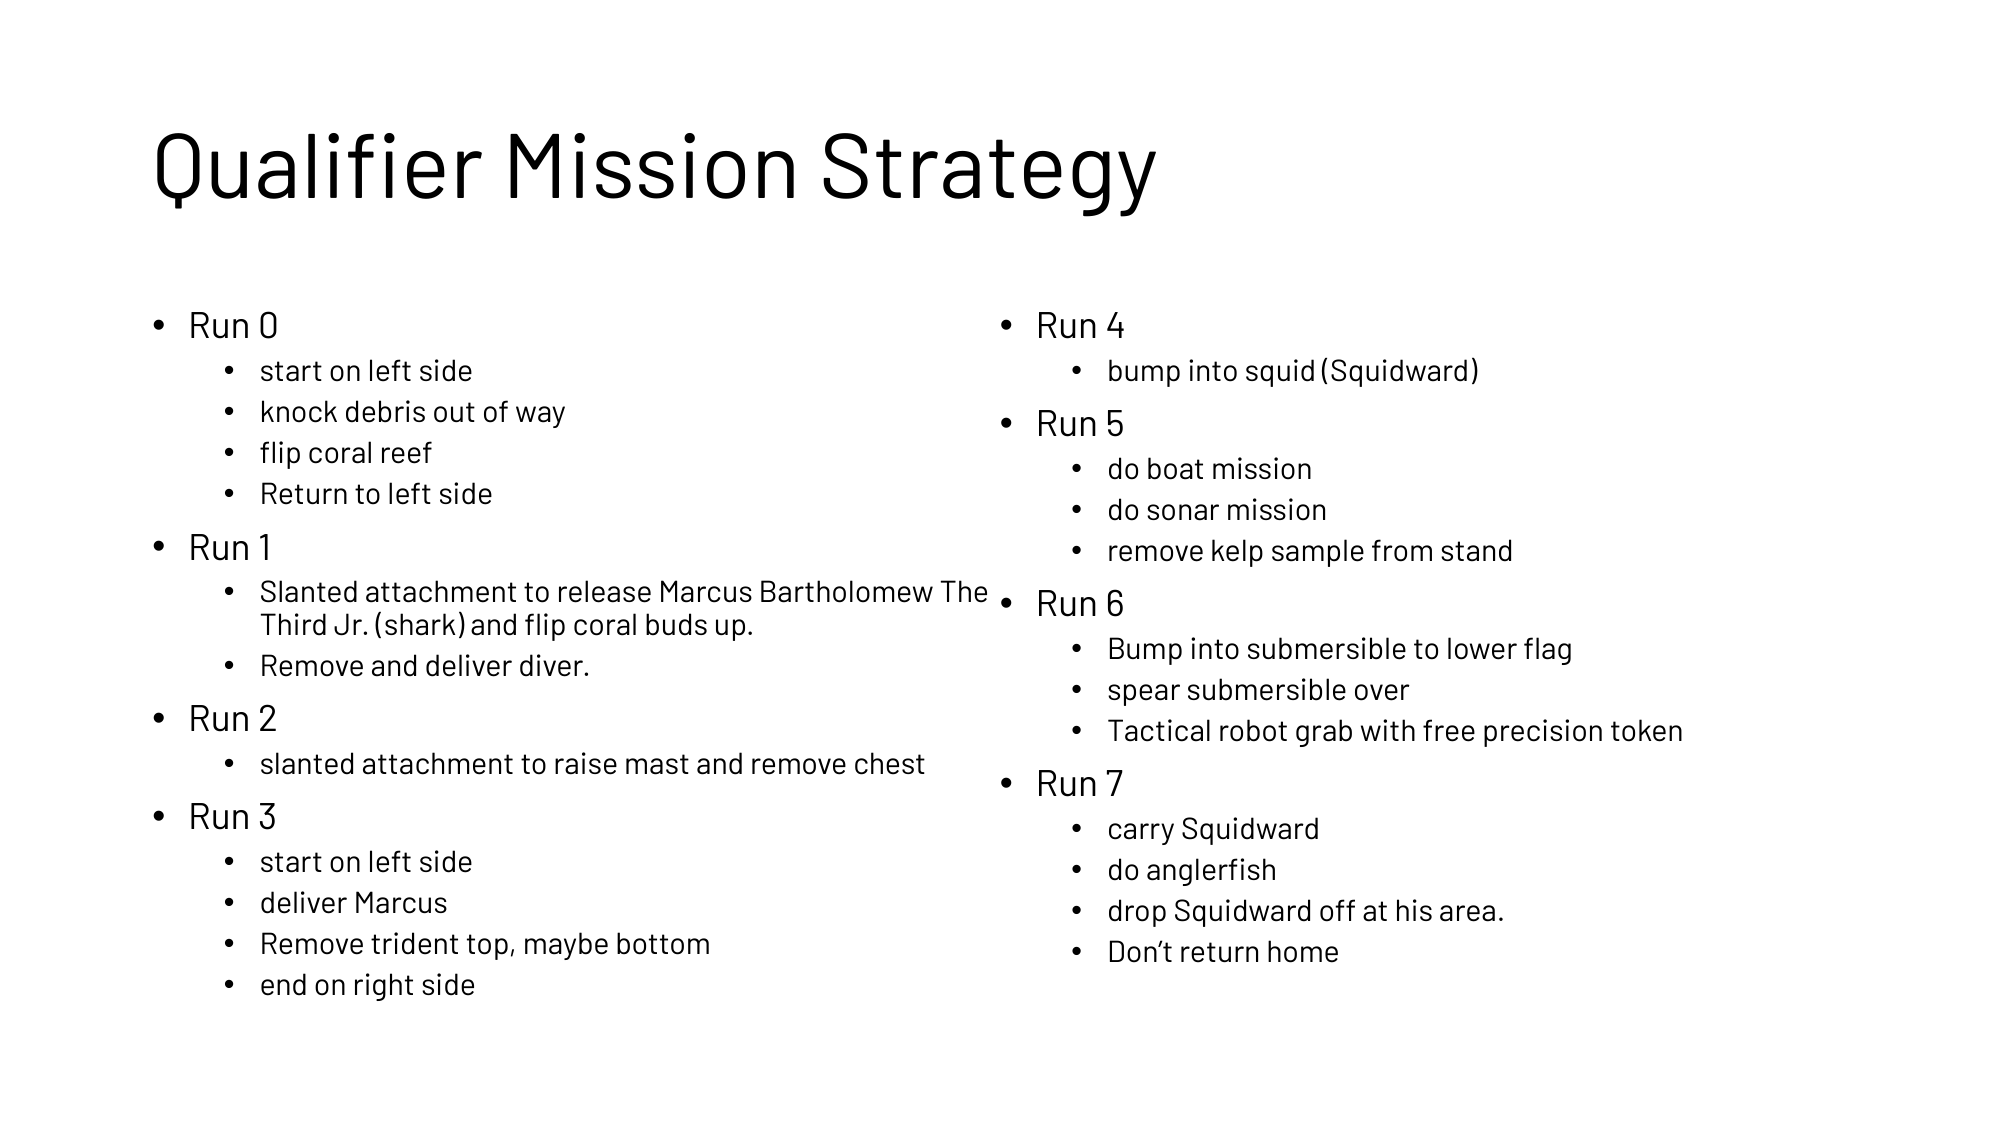

# Qualifier Mission Strategy
Run 0
start on left side
knock debris out of way
flip coral reef
Return to left side
Run 1
Slanted attachment to release Marcus Bartholomew The Third Jr. (shark) and flip coral buds up.
Remove and deliver diver.
Run 2
slanted attachment to raise mast and remove chest
Run 3
start on left side
deliver Marcus
Remove trident top, maybe bottom
end on right side
Run 4
bump into squid (Squidward)
Run 5
do boat mission
do sonar mission
remove kelp sample from stand
Run 6
Bump into submersible to lower flag
spear submersible over
Tactical robot grab with free precision token
Run 7
carry Squidward
do anglerfish
drop Squidward off at his area.
Don’t return home